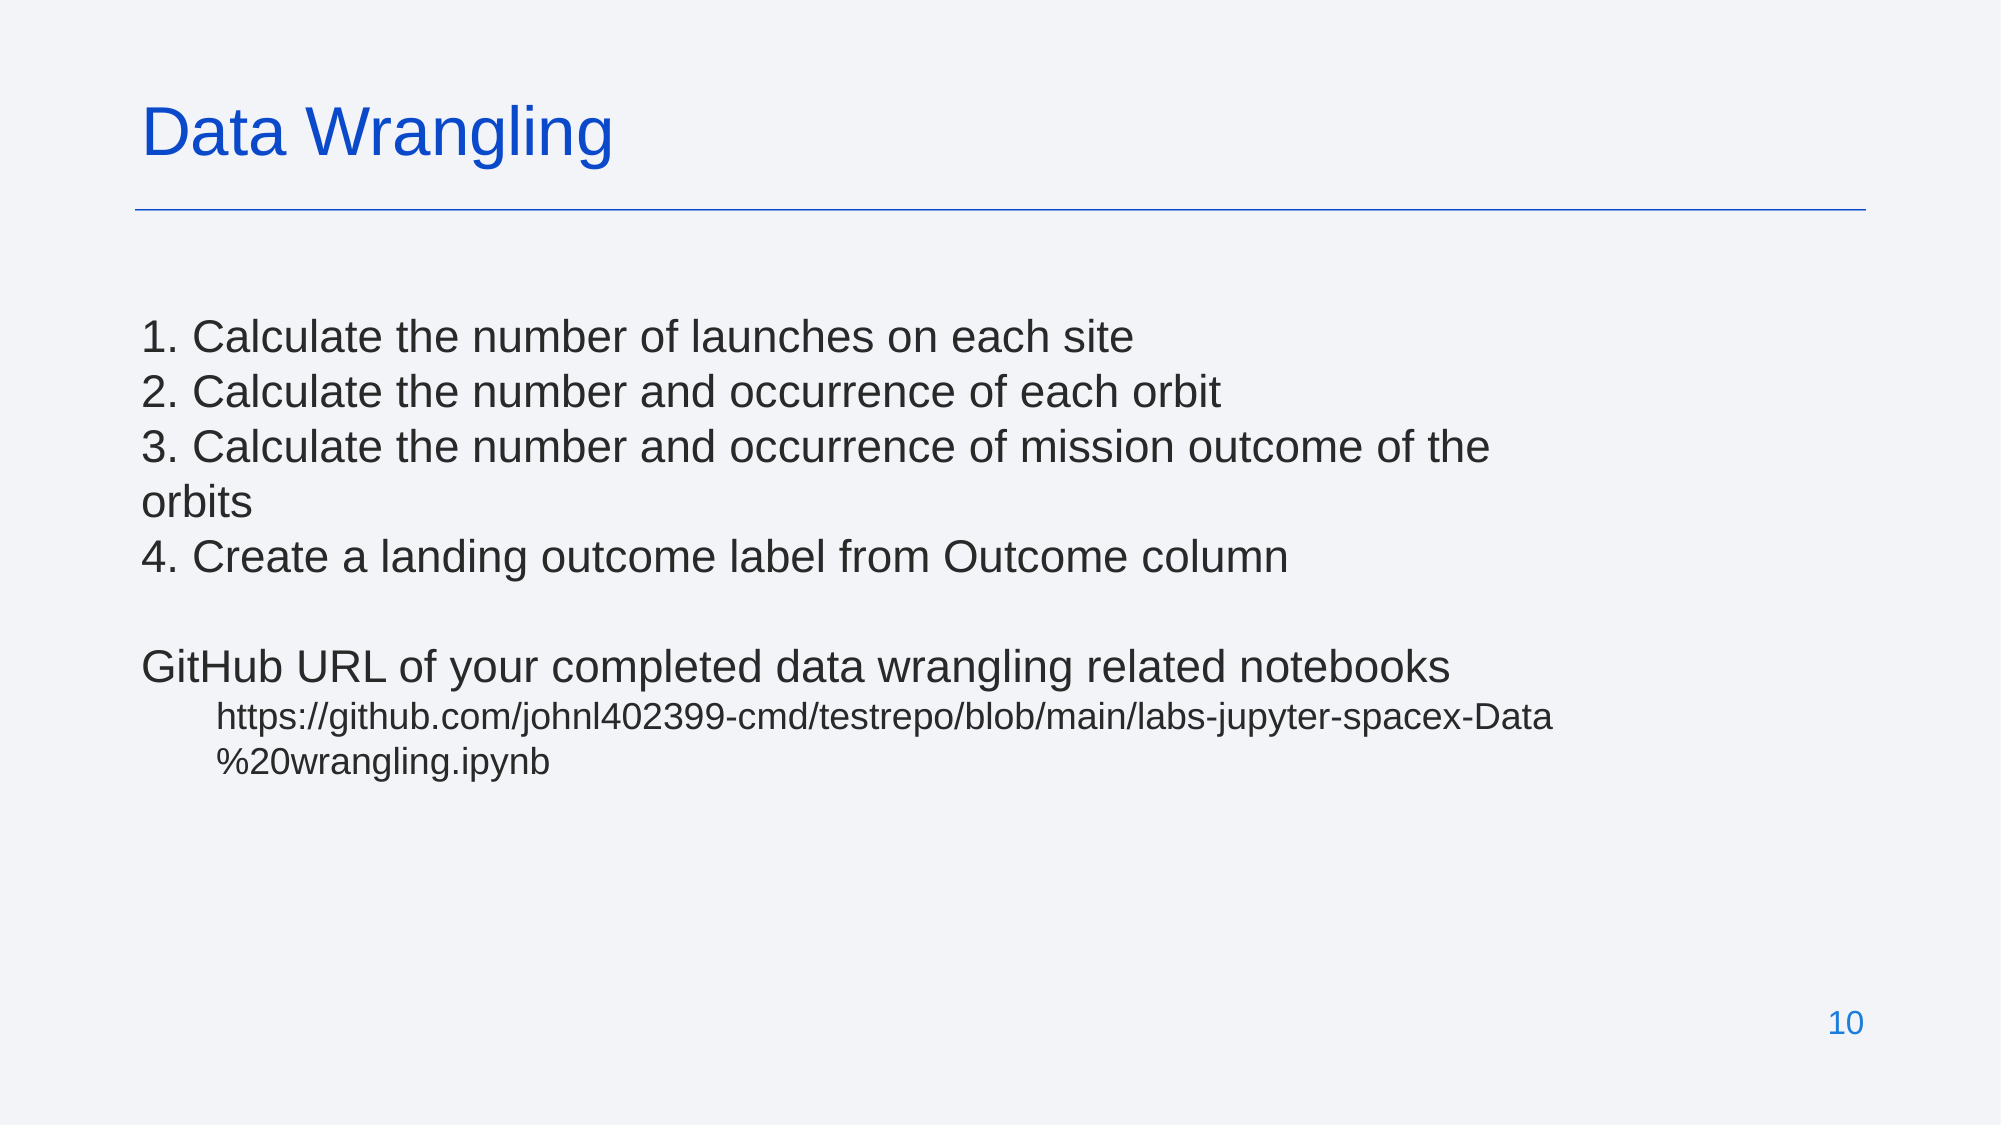

Data Wrangling
1. Calculate the number of launches on each site
2. Calculate the number and occurrence of each orbit
3. Calculate the number and occurrence of mission outcome of the orbits
4. Create a landing outcome label from Outcome column

GitHub URL of your completed data wrangling related notebooks
https://github.com/johnl402399-cmd/testrepo/blob/main/labs-jupyter-spacex-Data%20wrangling.ipynb

10